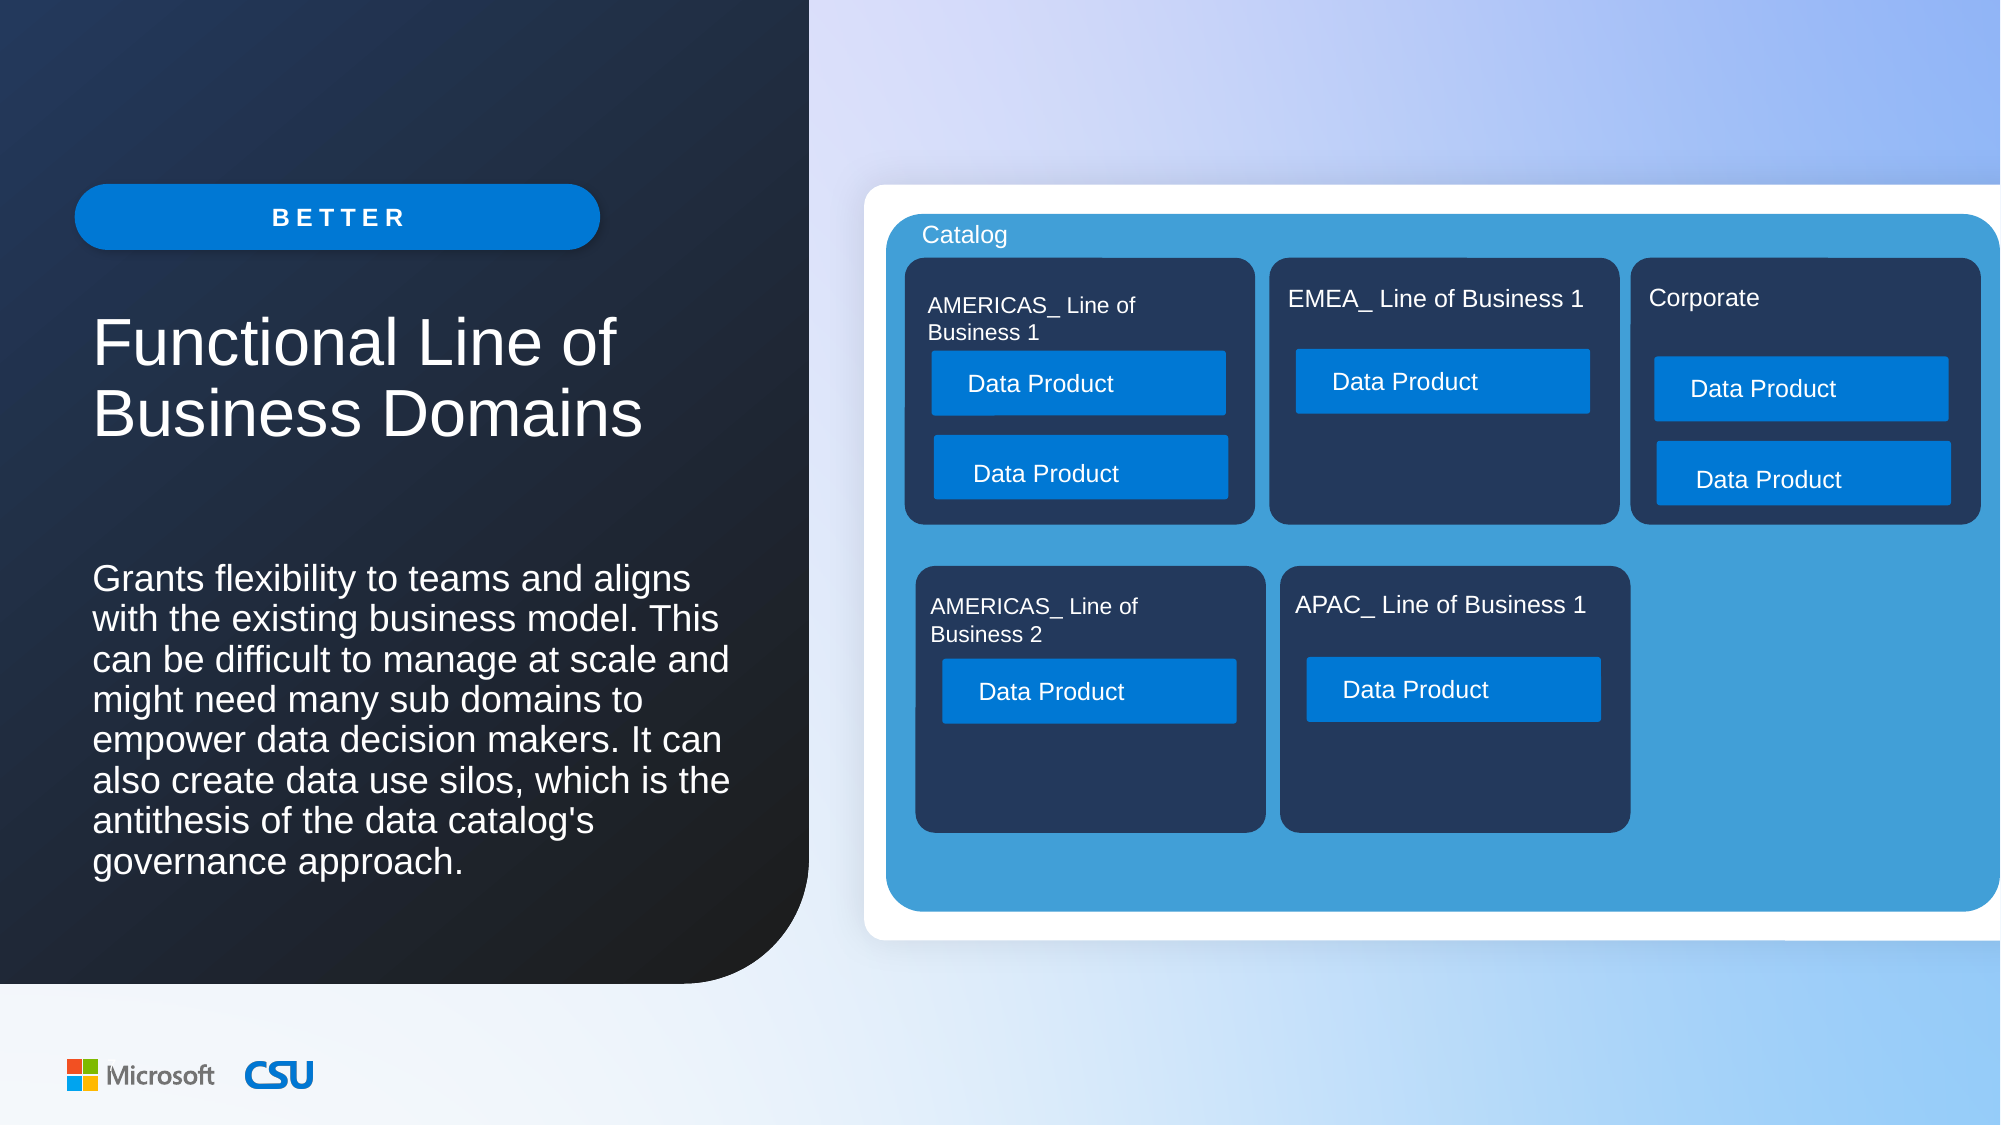

BETTER

Catalog

Corporate
EMEA_ Line of Business 1
AMERICAS_ Line of Business 1
Functional Line of Business Domains

Data Product
Data Product
Data Product

Grants flexibility to teams and aligns with the existing business model. This can be difficult to manage at scale and might need many sub domains to empower data decision makers. It can also create data use silos, which is the antithesis of the data catalog's governance approach.

Data Product
Data Product

APAC_ Line of Business 1
AMERICAS_ Line of Business 2

Data Product
Data Product
7